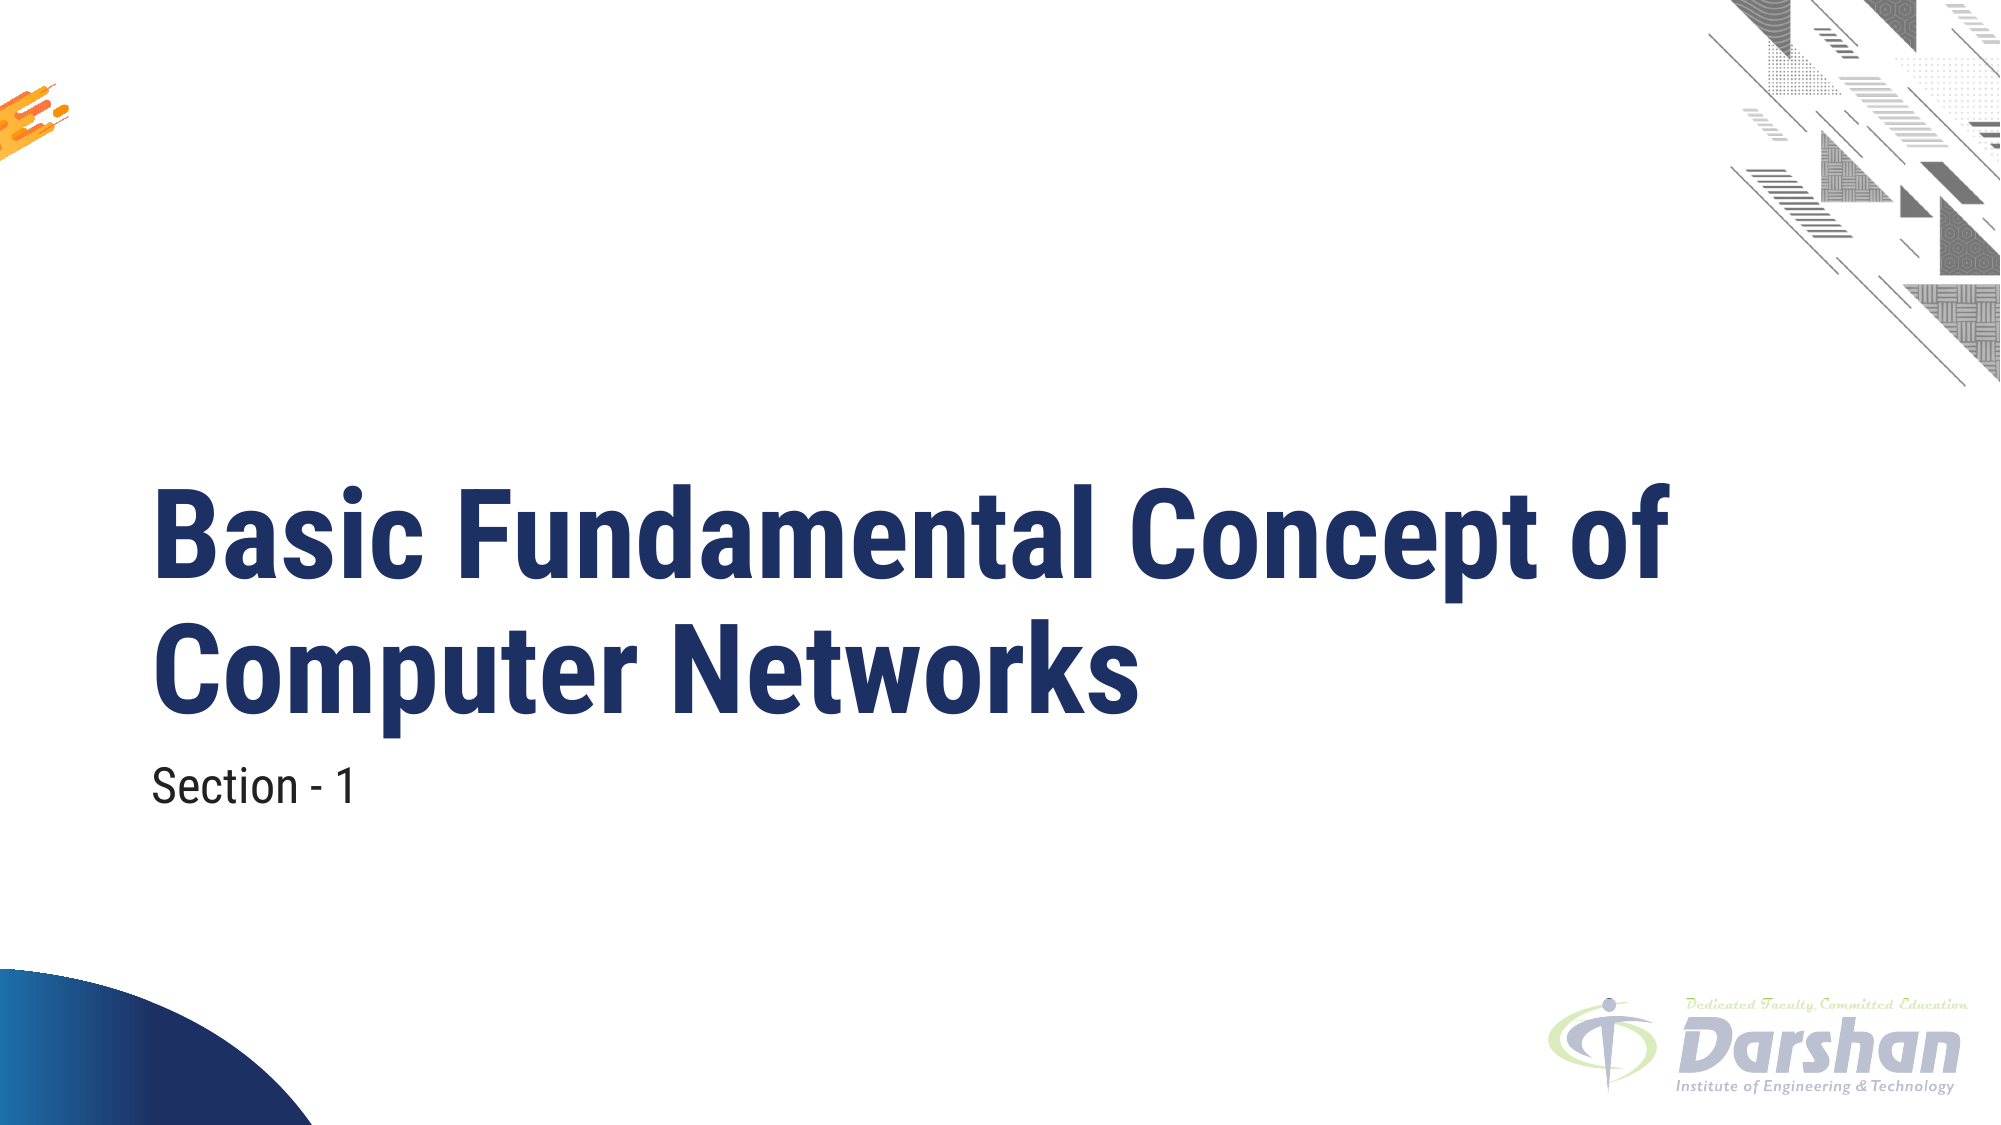

# Basic Fundamental Concept of Computer Networks
Section - 1